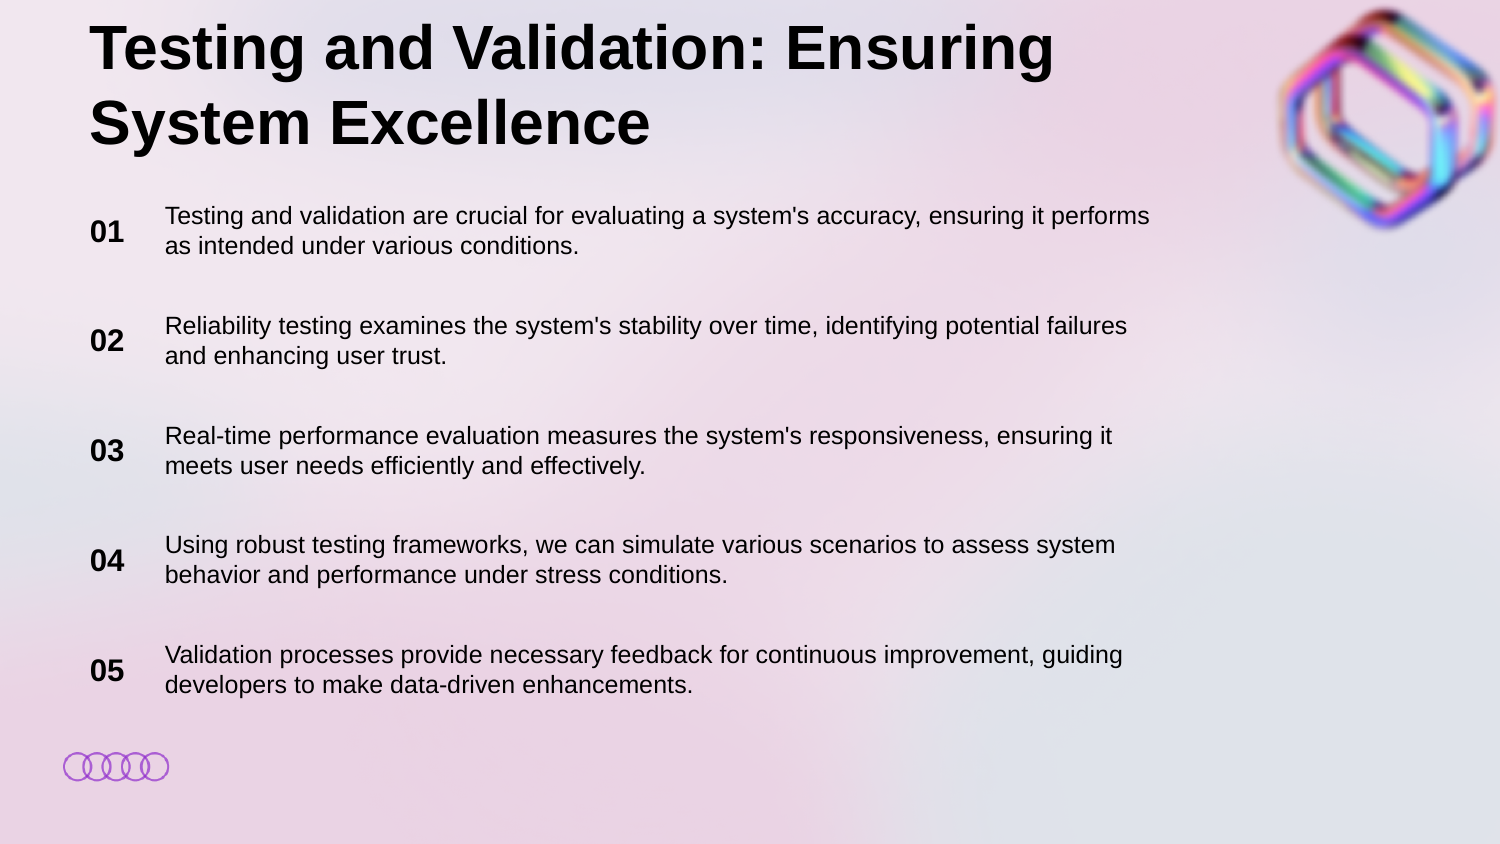

Testing and Validation: Ensuring System Excellence
01
Testing and validation are crucial for evaluating a system's accuracy, ensuring it performs as intended under various conditions.
02
Reliability testing examines the system's stability over time, identifying potential failures and enhancing user trust.
03
Real-time performance evaluation measures the system's responsiveness, ensuring it meets user needs efficiently and effectively.
04
Using robust testing frameworks, we can simulate various scenarios to assess system behavior and performance under stress conditions.
05
Validation processes provide necessary feedback for continuous improvement, guiding developers to make data-driven enhancements.